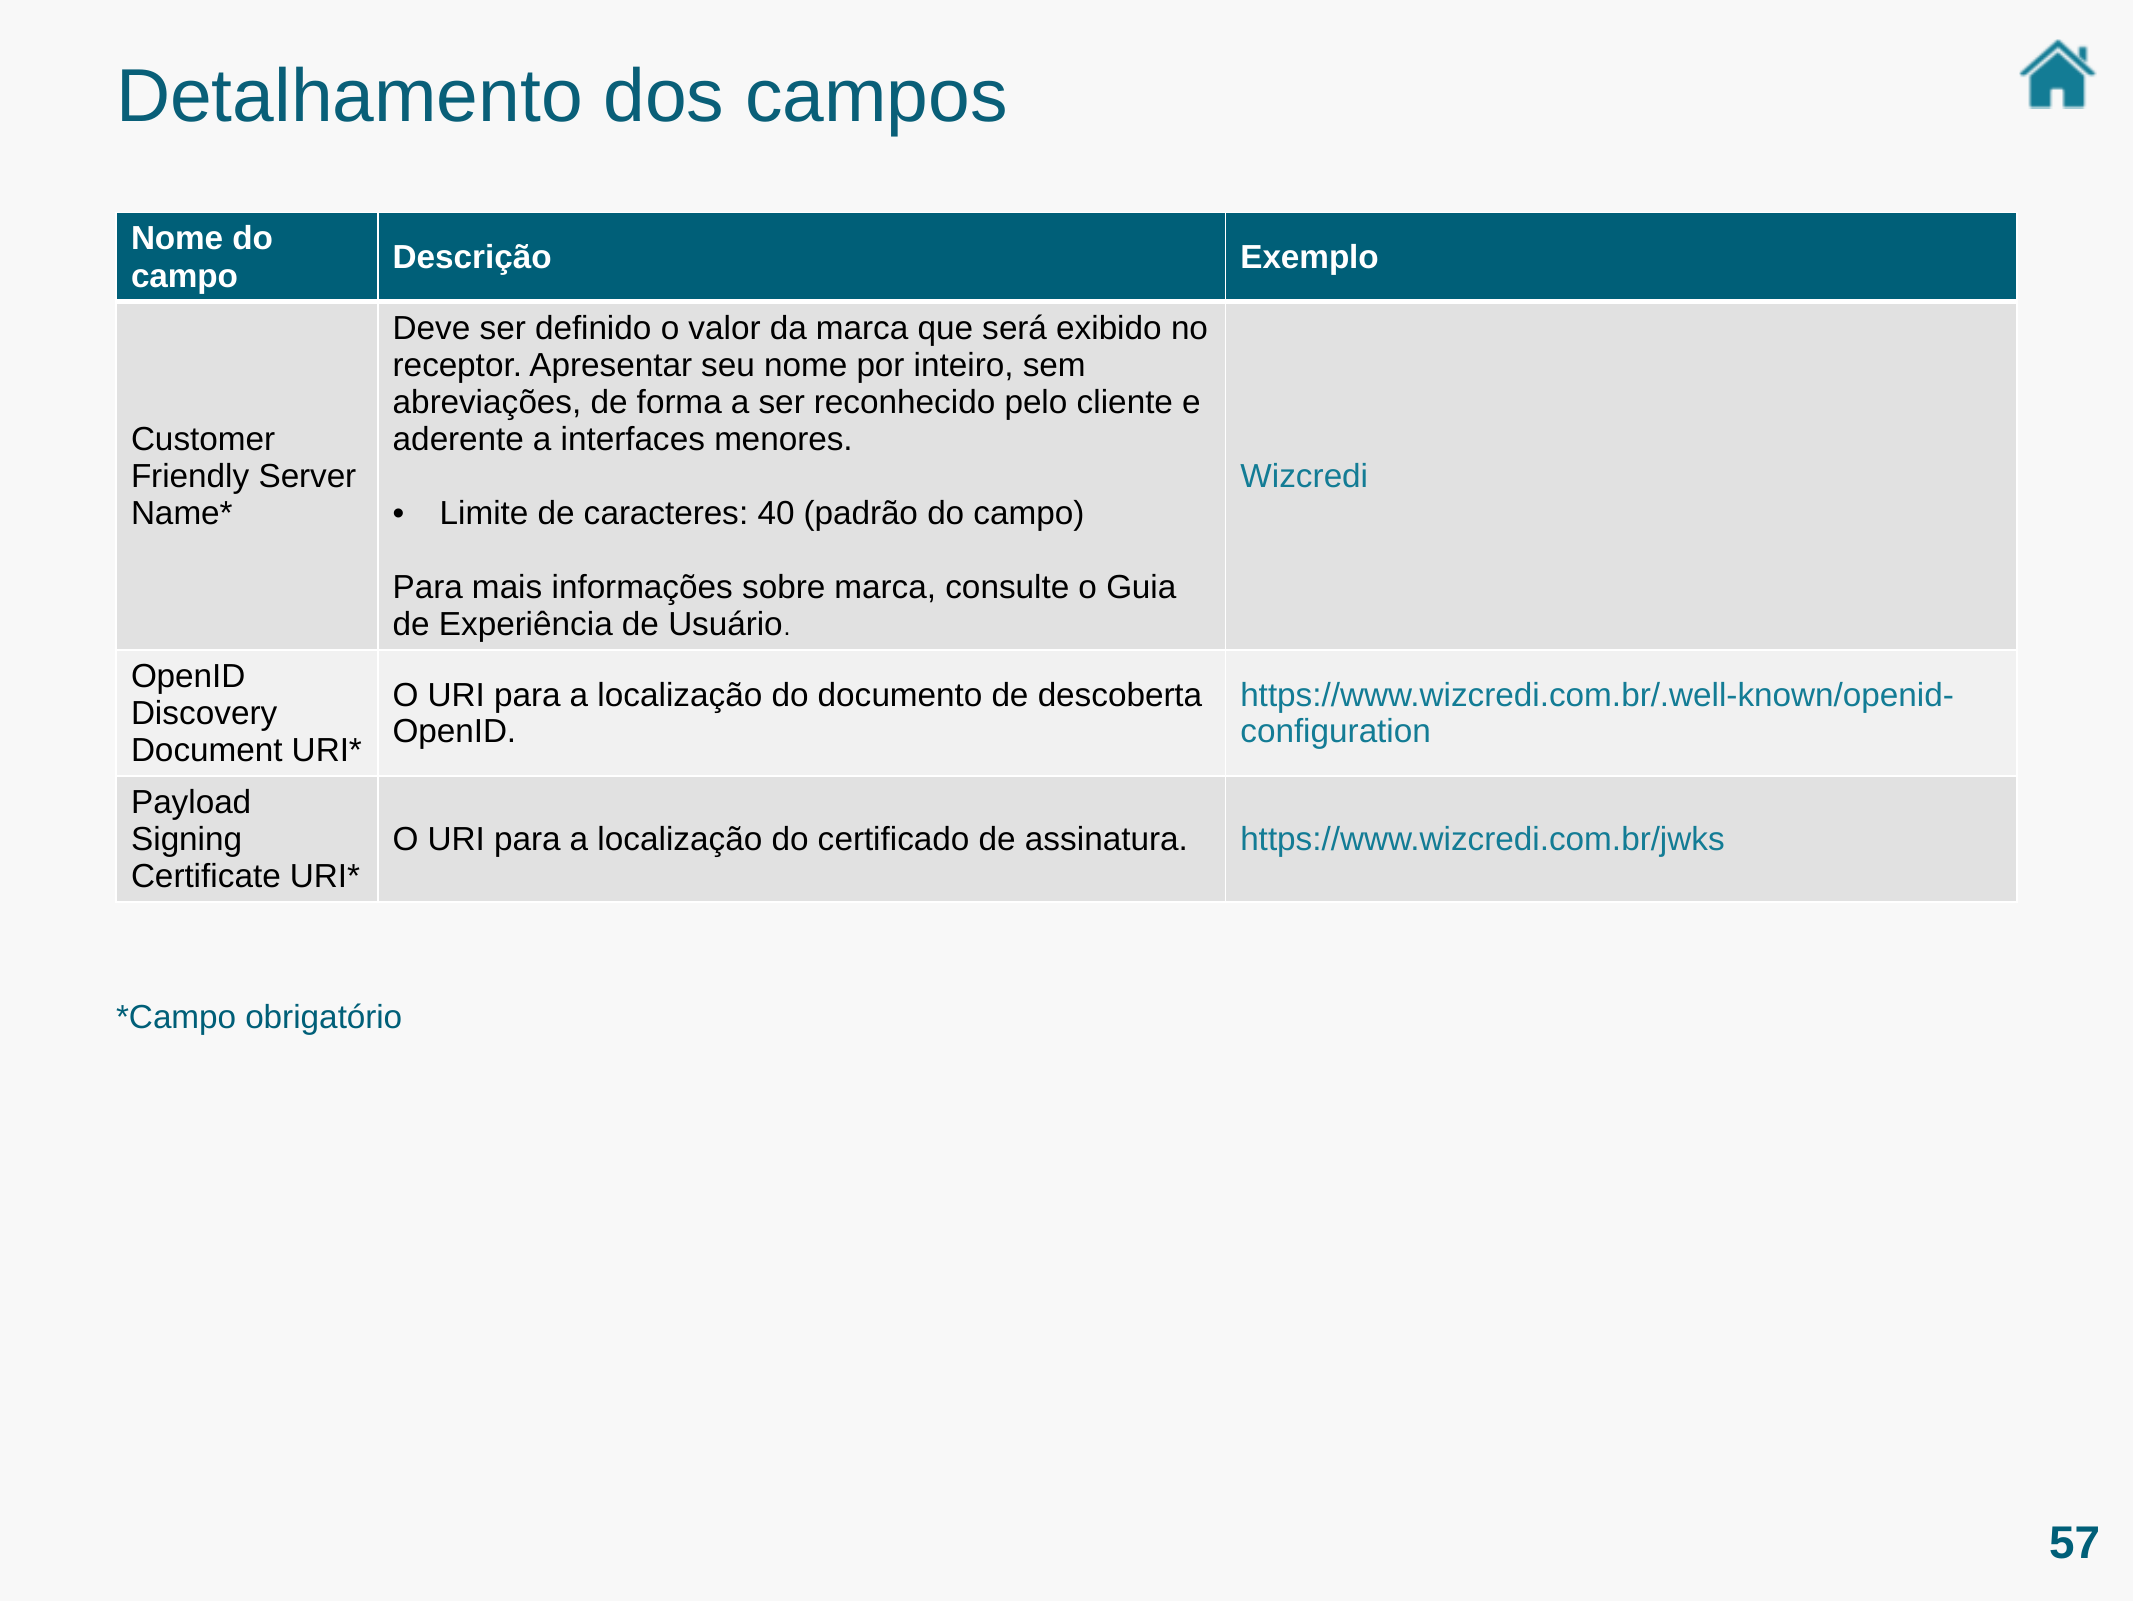

Detalhamento dos campos
| Nome do campo | Descrição | Exemplo |
| --- | --- | --- |
| Customer Friendly Server Name\* | Deve ser definido o valor da marca que será exibido no receptor. Apresentar seu nome por inteiro, sem abreviações, de forma a ser reconhecido pelo cliente e aderente a interfaces menores. Limite de caracteres: 40 (padrão do campo) Para mais informações sobre marca, consulte o Guia de Experiência de Usuário. | Wizcredi |
| OpenID Discovery Document URI\* | O URI para a localização do documento de descoberta OpenID. | https://www.wizcredi.com.br/.well-known/openid-configuration |
| Payload Signing Certificate URI\* | O URI para a localização do certificado de assinatura. | https://www.wizcredi.com.br/jwks |

*Campo obrigatório
57